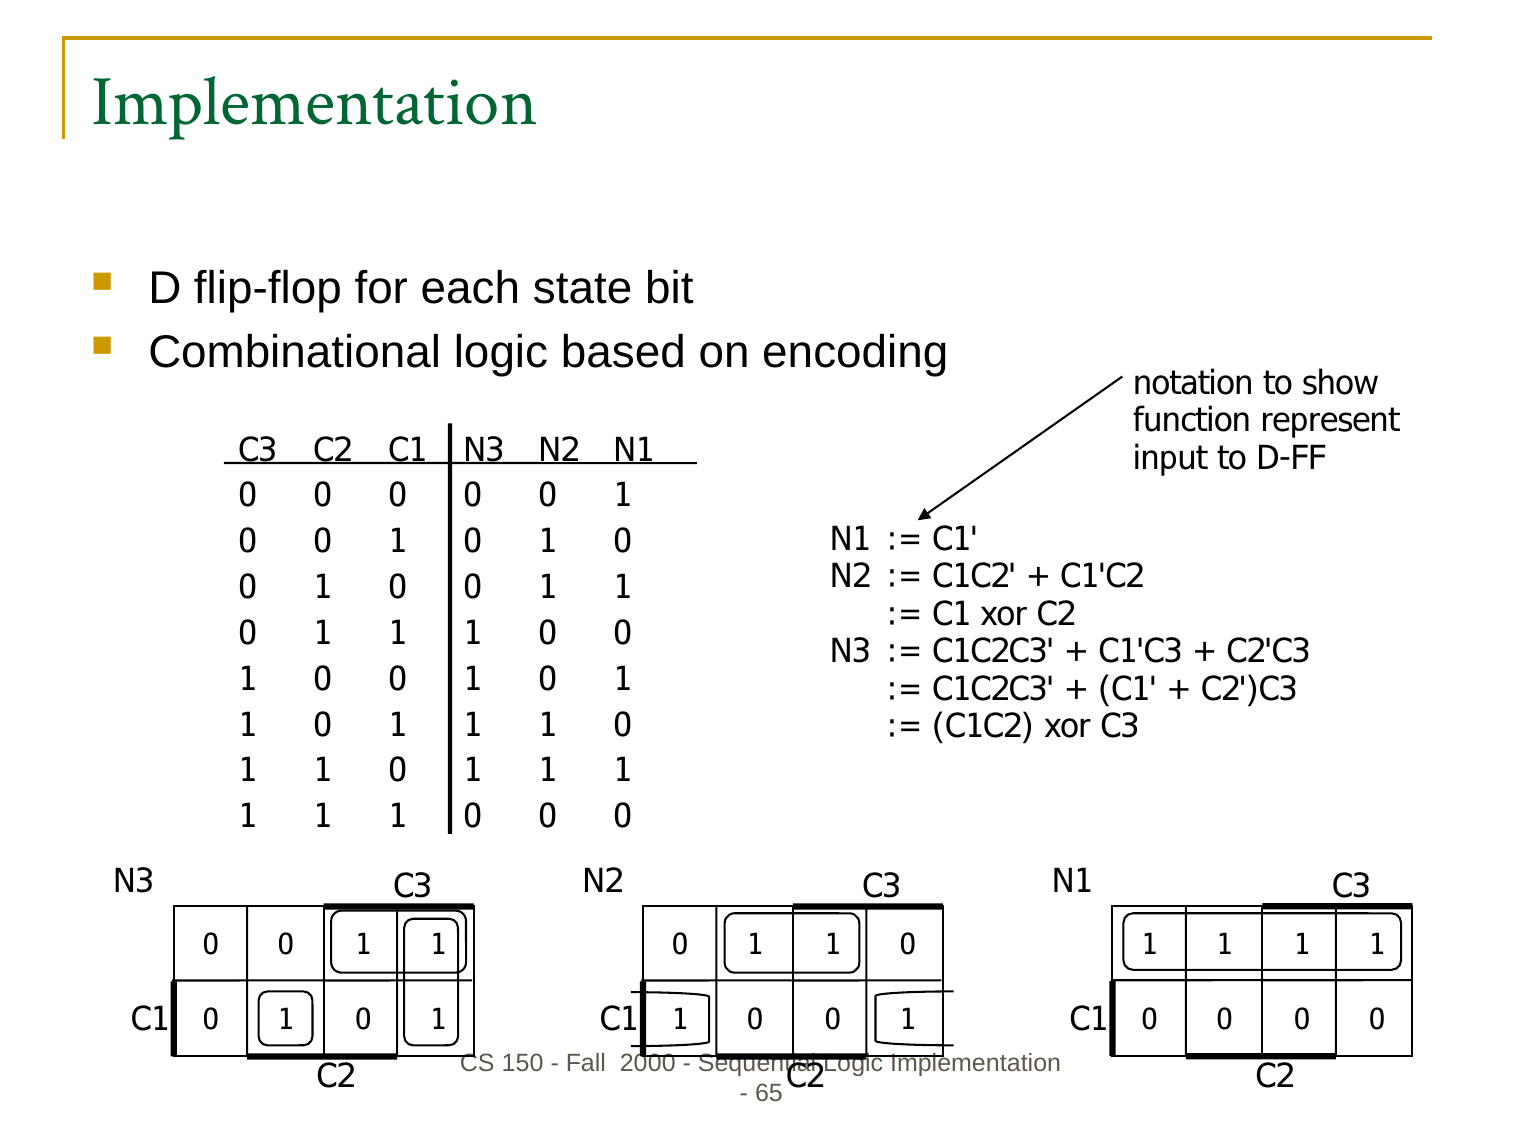

# Implementation
D flip-flop for each state bit
Combinational logic based on encoding
notation to show
function represent
input to D-FF
C3	C2	C1	N3	N2	N1
0	0	0	0	0	1
0	0	1	0	1	0
0	1	0	0	1	1
0	1	1	1	0	0
1	0	0	1	0	1
1	0	1	1	1	0
1	1	0	1	1	1
1	1	1	0	0	0

N1	:= C1'
N2	:= C1C2' + C1'C2
	:= C1 xor C2
N3	:= C1C2C3' + C1'C3 + C2'C3
	:= C1C2C3' + (C1' + C2')C3
	:= (C1C2) xor C3
N1
C3

1	1
0	0
1	1
0	0

C1

C2
N3
C3

0	0
0	1
1	1
0	1

C1

C2
N2
C3

0	1
1	0
1	0
0	1

C1

C2

CS 150 - Fall  2000 - Sequential Logic Implementation - 65